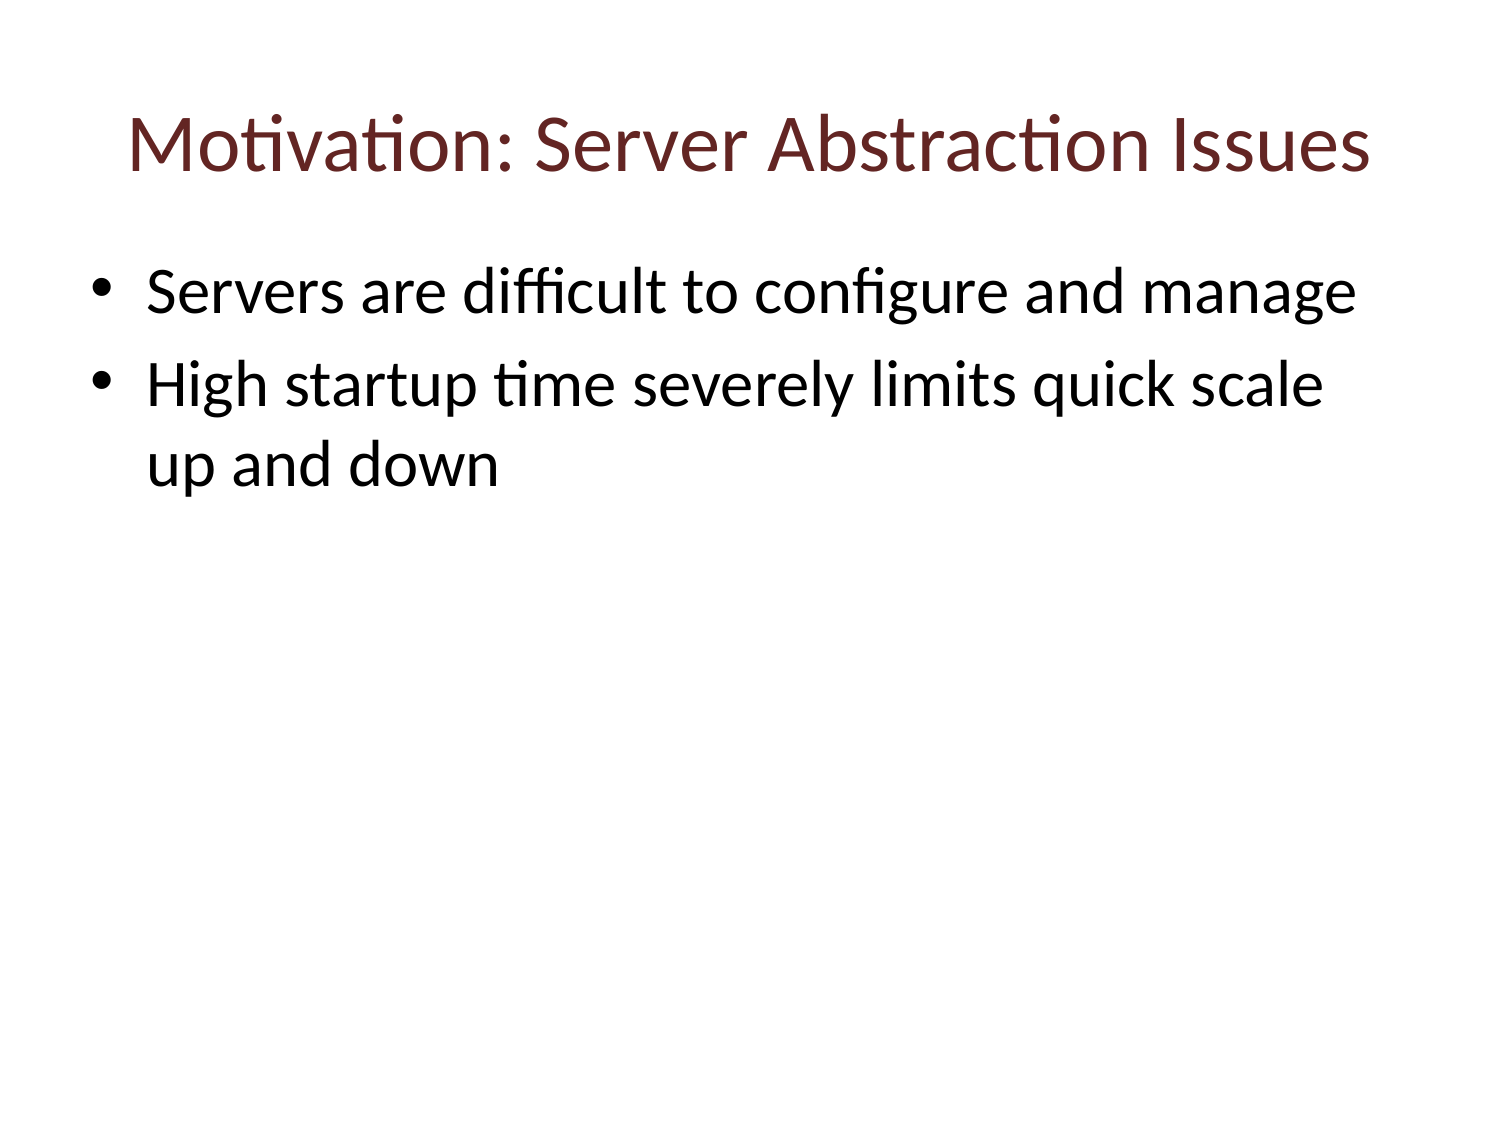

# Motivation: Server Abstraction Issues
Servers are difficult to configure and manage
High startup time severely limits quick scale up and down